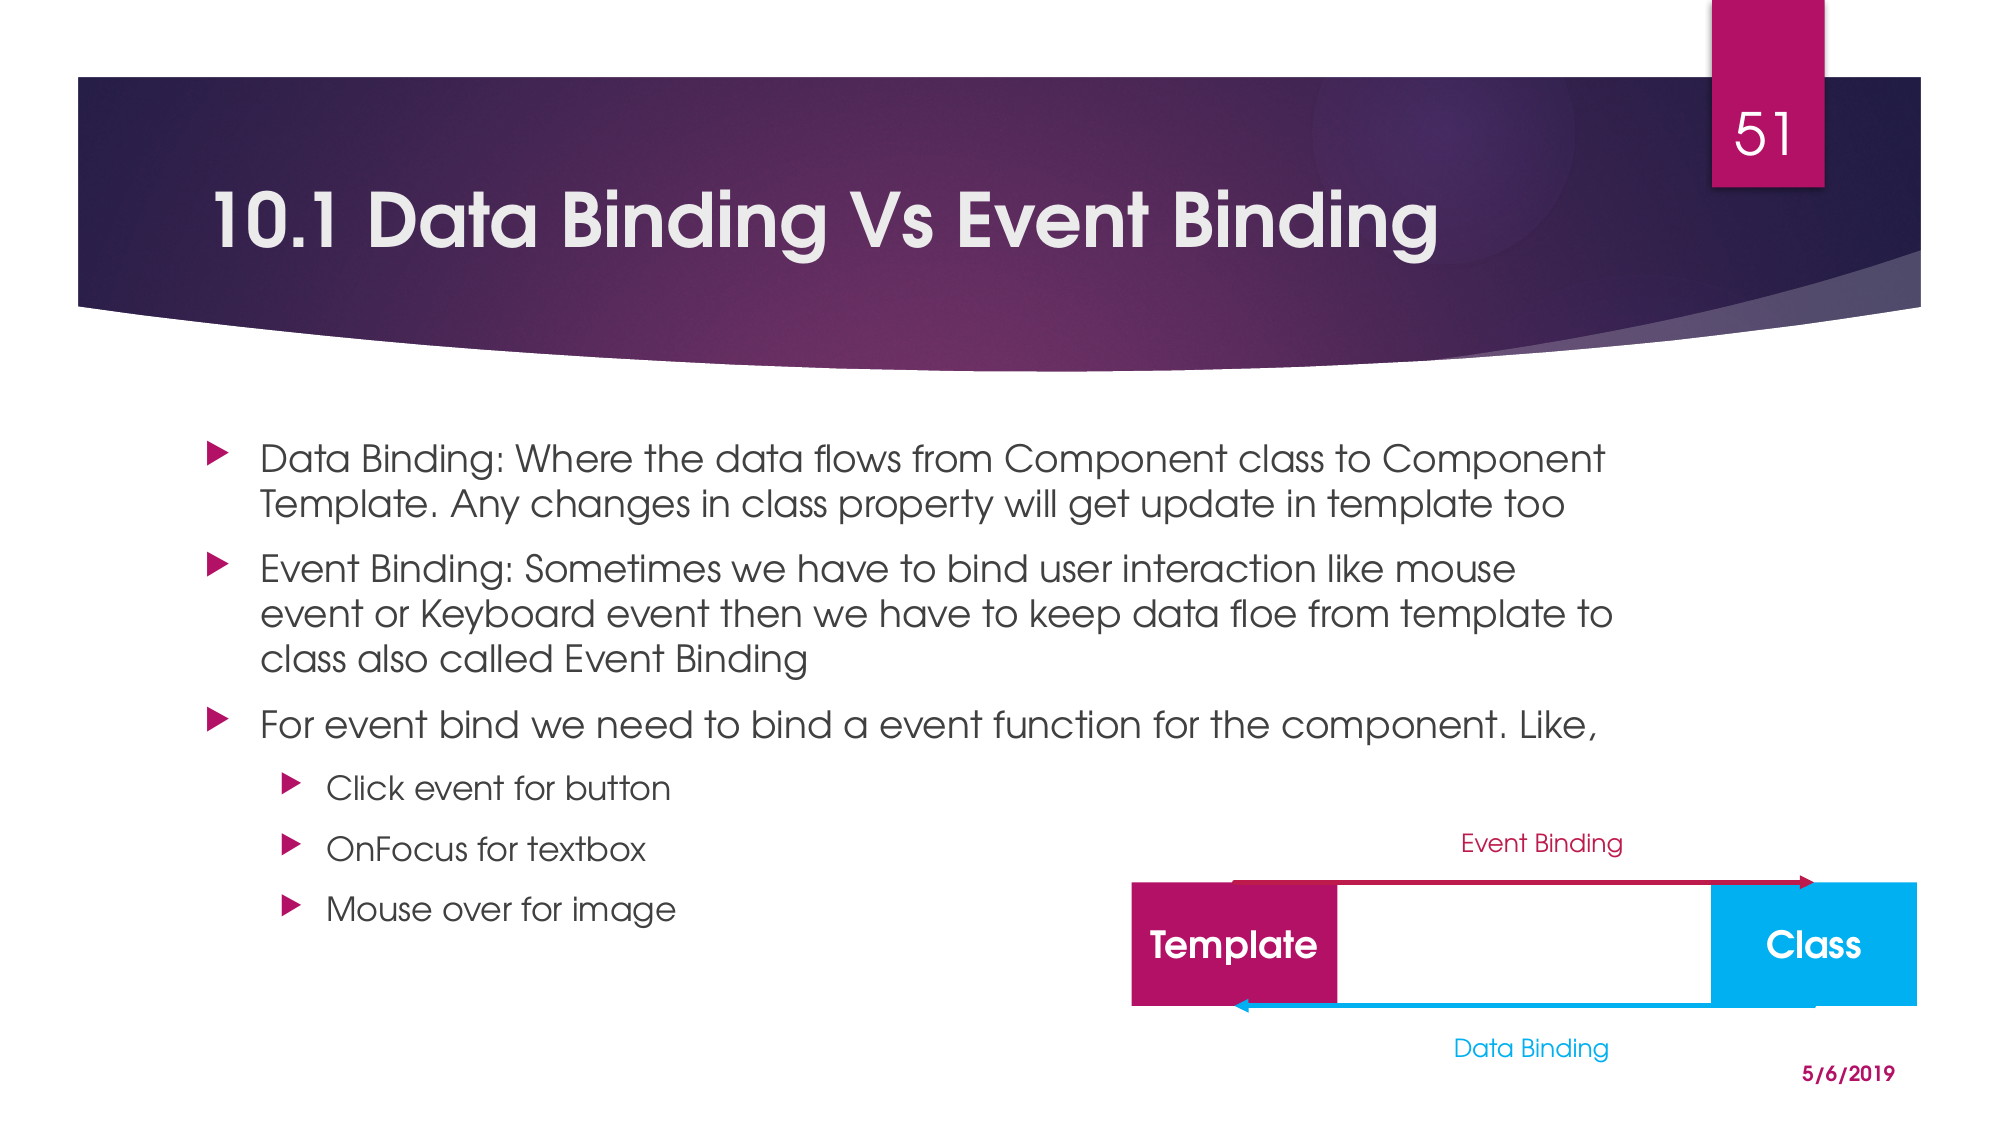

51
# 10.1 Data Binding Vs Event Binding
Data Binding: Where the data flows from Component class to Component Template. Any changes in class property will get update in template too
Event Binding: Sometimes we have to bind user interaction like mouse event or Keyboard event then we have to keep data floe from template to class also called Event Binding
For event bind we need to bind a event function for the component. Like,
Click event for button
OnFocus for textbox
Mouse over for image

Event Binding
Template
Class
Data Binding
5/6/2019